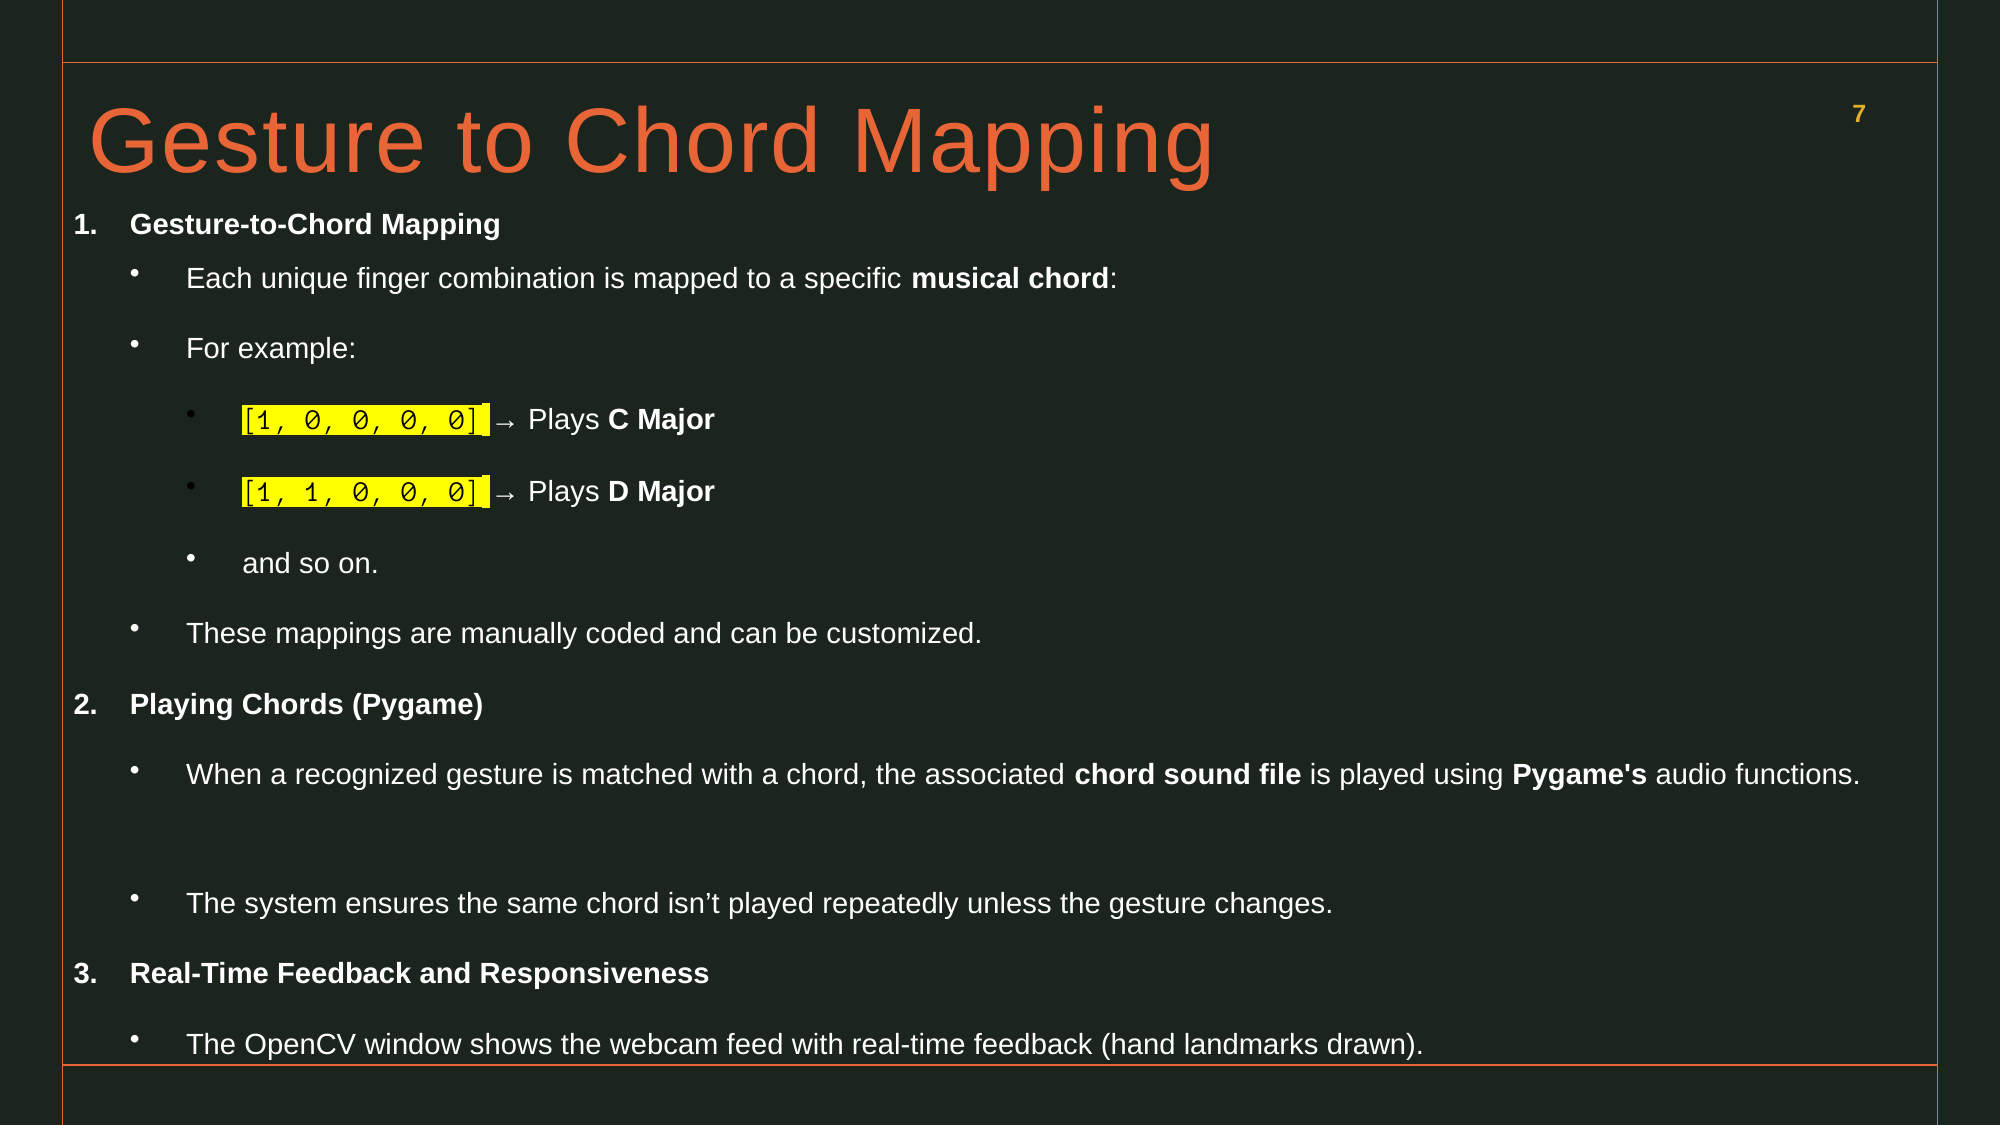

# Gesture to Chord Mapping
7
Gesture-to-Chord Mapping
Each unique finger combination is mapped to a specific musical chord:
For example:
[1, 0, 0, 0, 0] → Plays C Major
[1, 1, 0, 0, 0] → Plays D Major
and so on.
These mappings are manually coded and can be customized.
Playing Chords (Pygame)
When a recognized gesture is matched with a chord, the associated chord sound file is played using Pygame's audio functions.
The system ensures the same chord isn’t played repeatedly unless the gesture changes.
Real-Time Feedback and Responsiveness
The OpenCV window shows the webcam feed with real-time feedback (hand landmarks drawn).